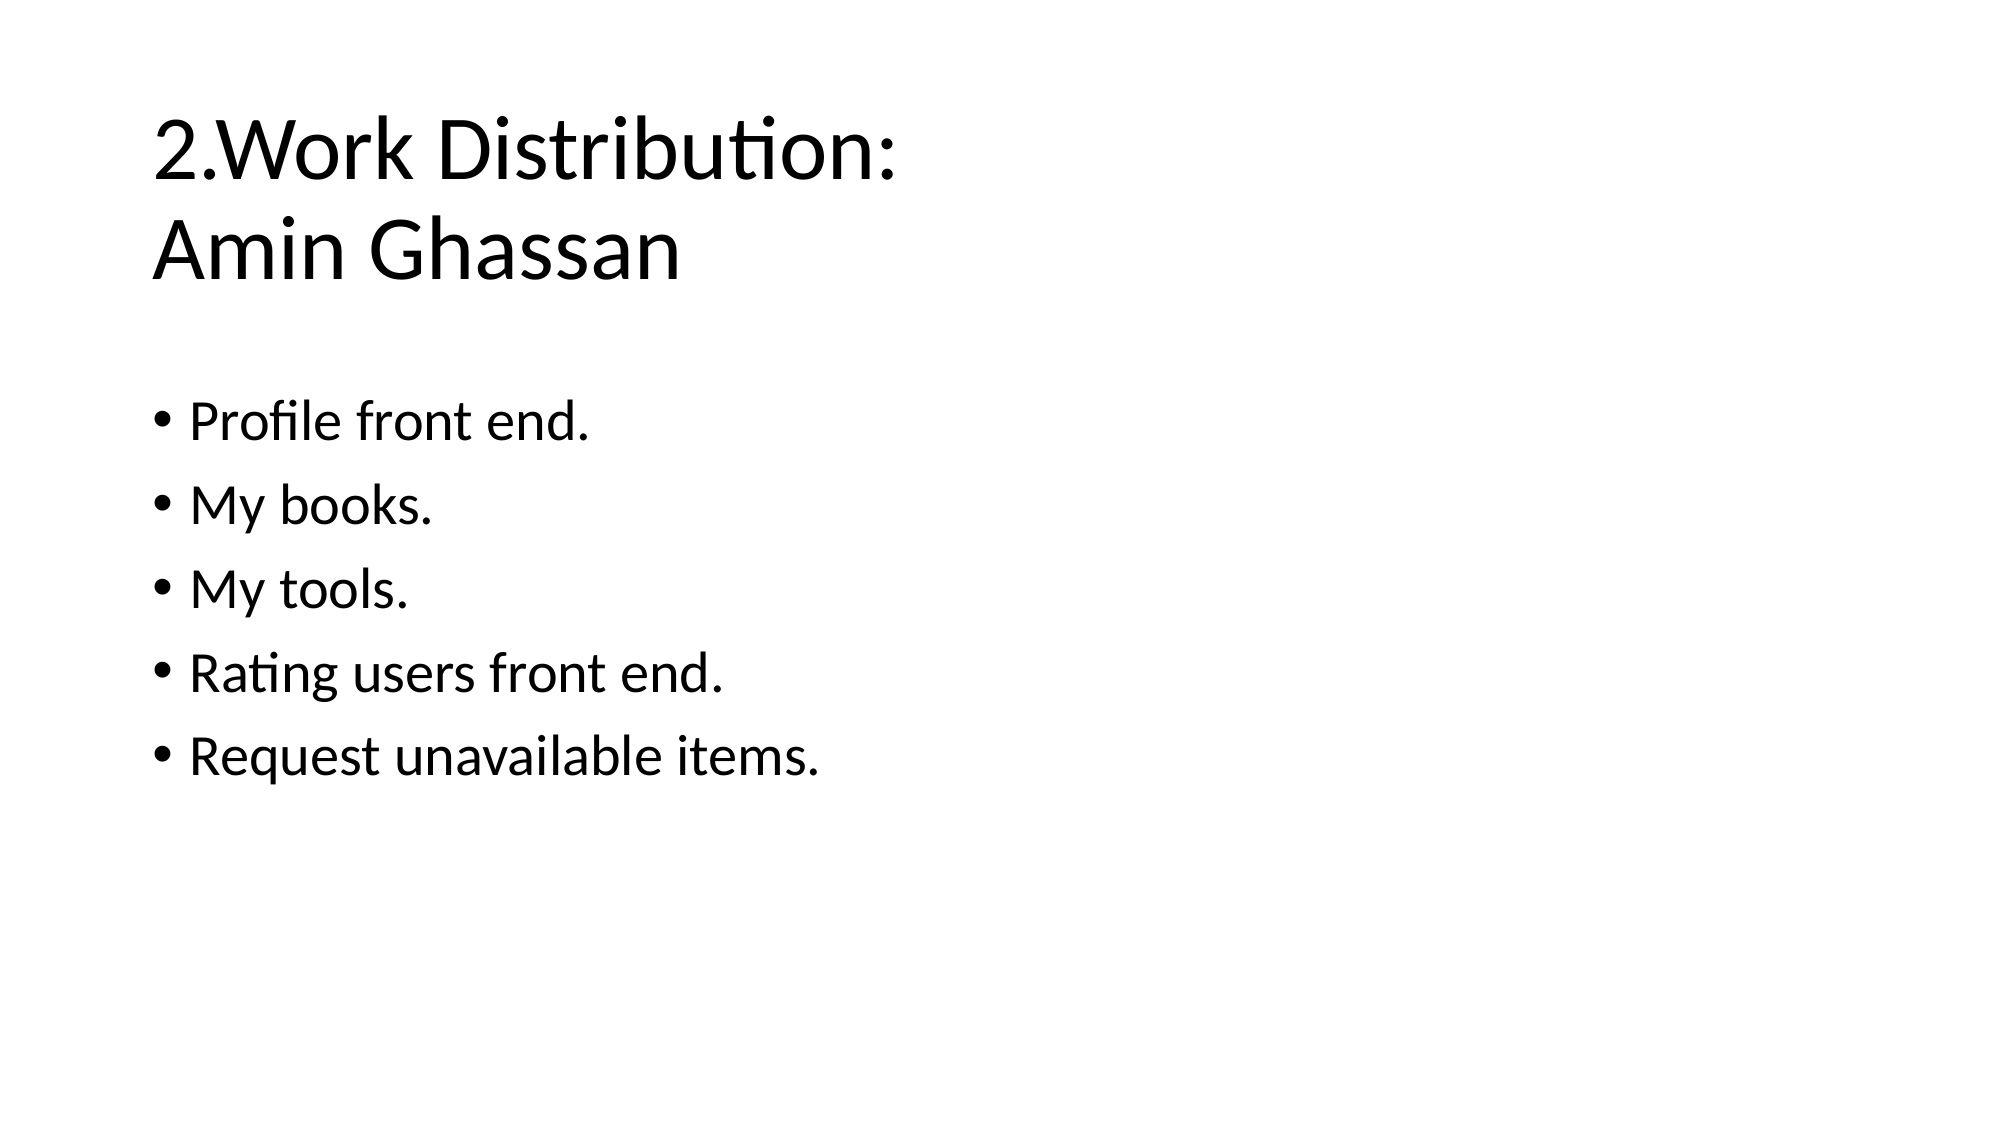

# 2.Work Distribution: Amin Ghassan
Profile front end.
My books.
My tools.
Rating users front end.
Request unavailable items.